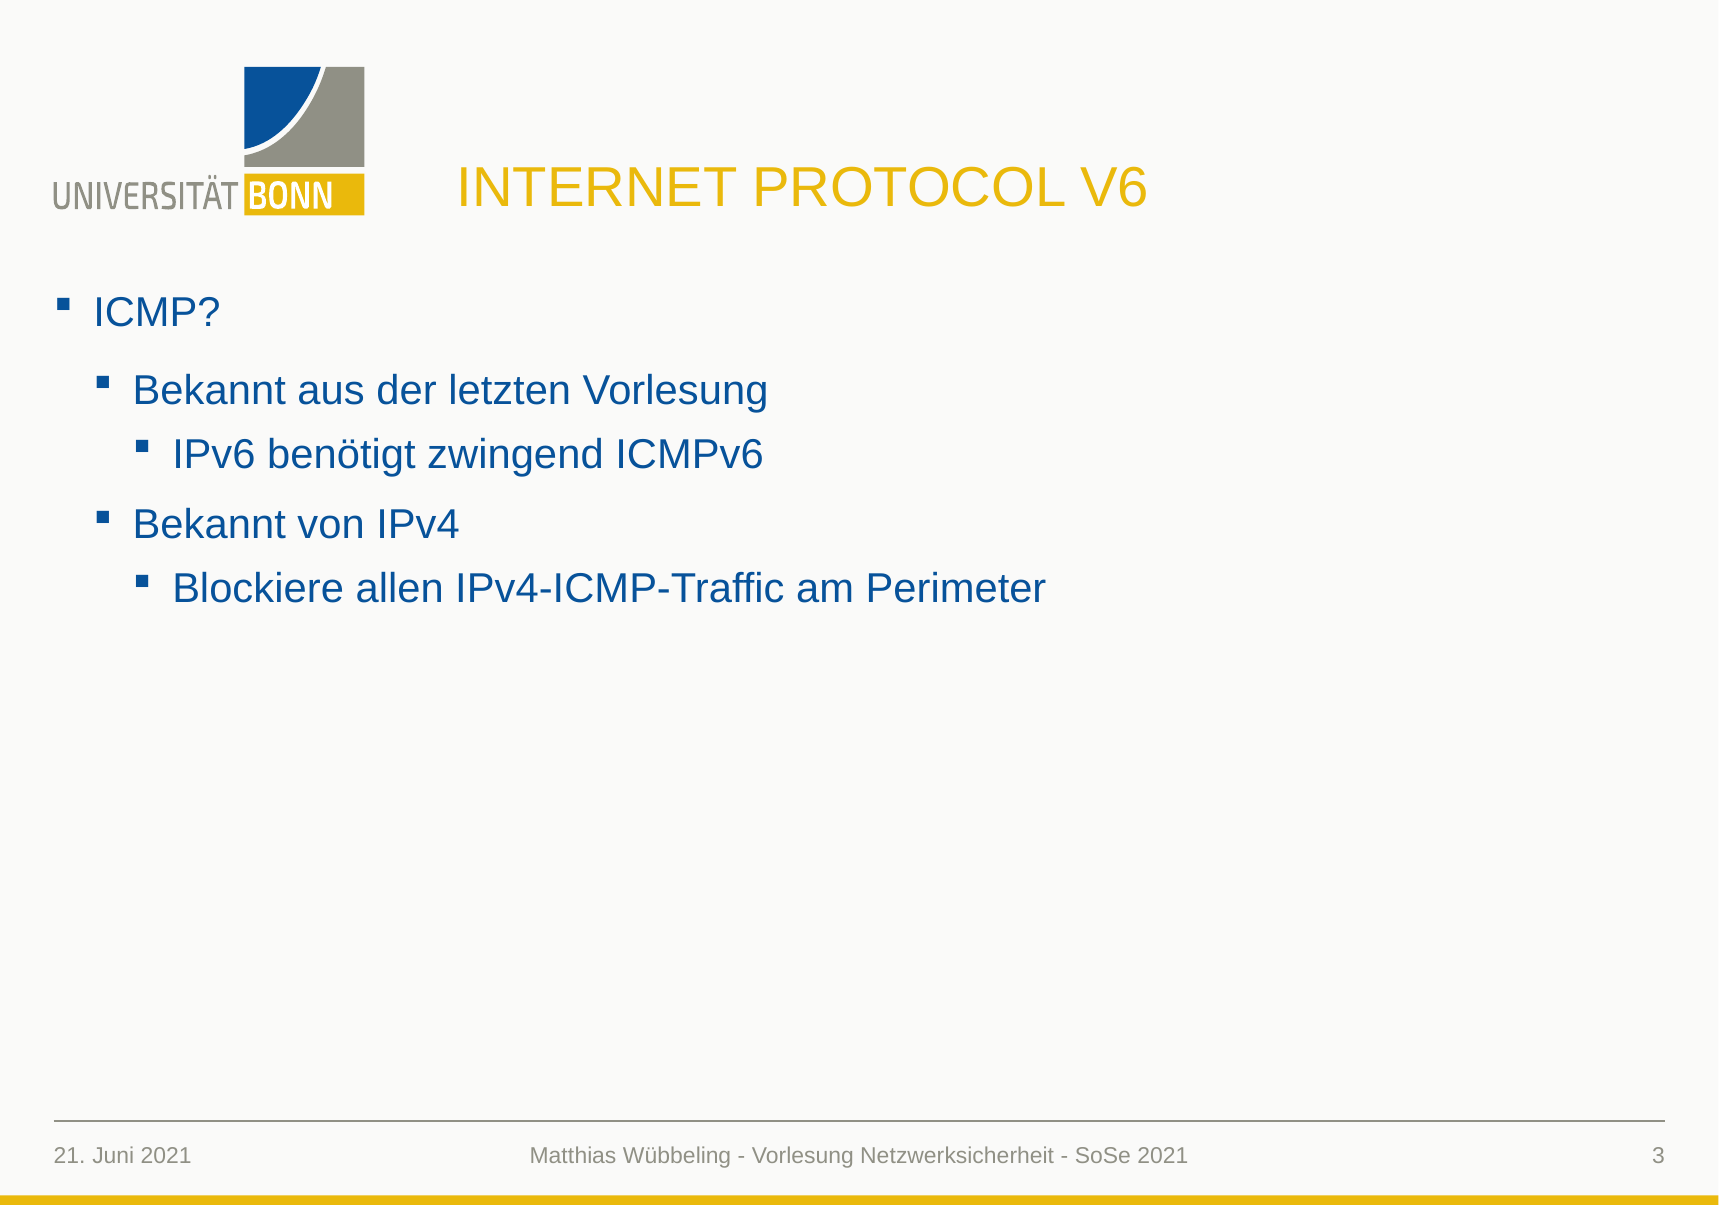

# Internet Protocol v6
ICMP?
Bekannt aus der letzten Vorlesung
IPv6 benötigt zwingend ICMPv6
Bekannt von IPv4
Blockiere allen IPv4-ICMP-Traffic am Perimeter
21. Juni 2021
3
Matthias Wübbeling - Vorlesung Netzwerksicherheit - SoSe 2021